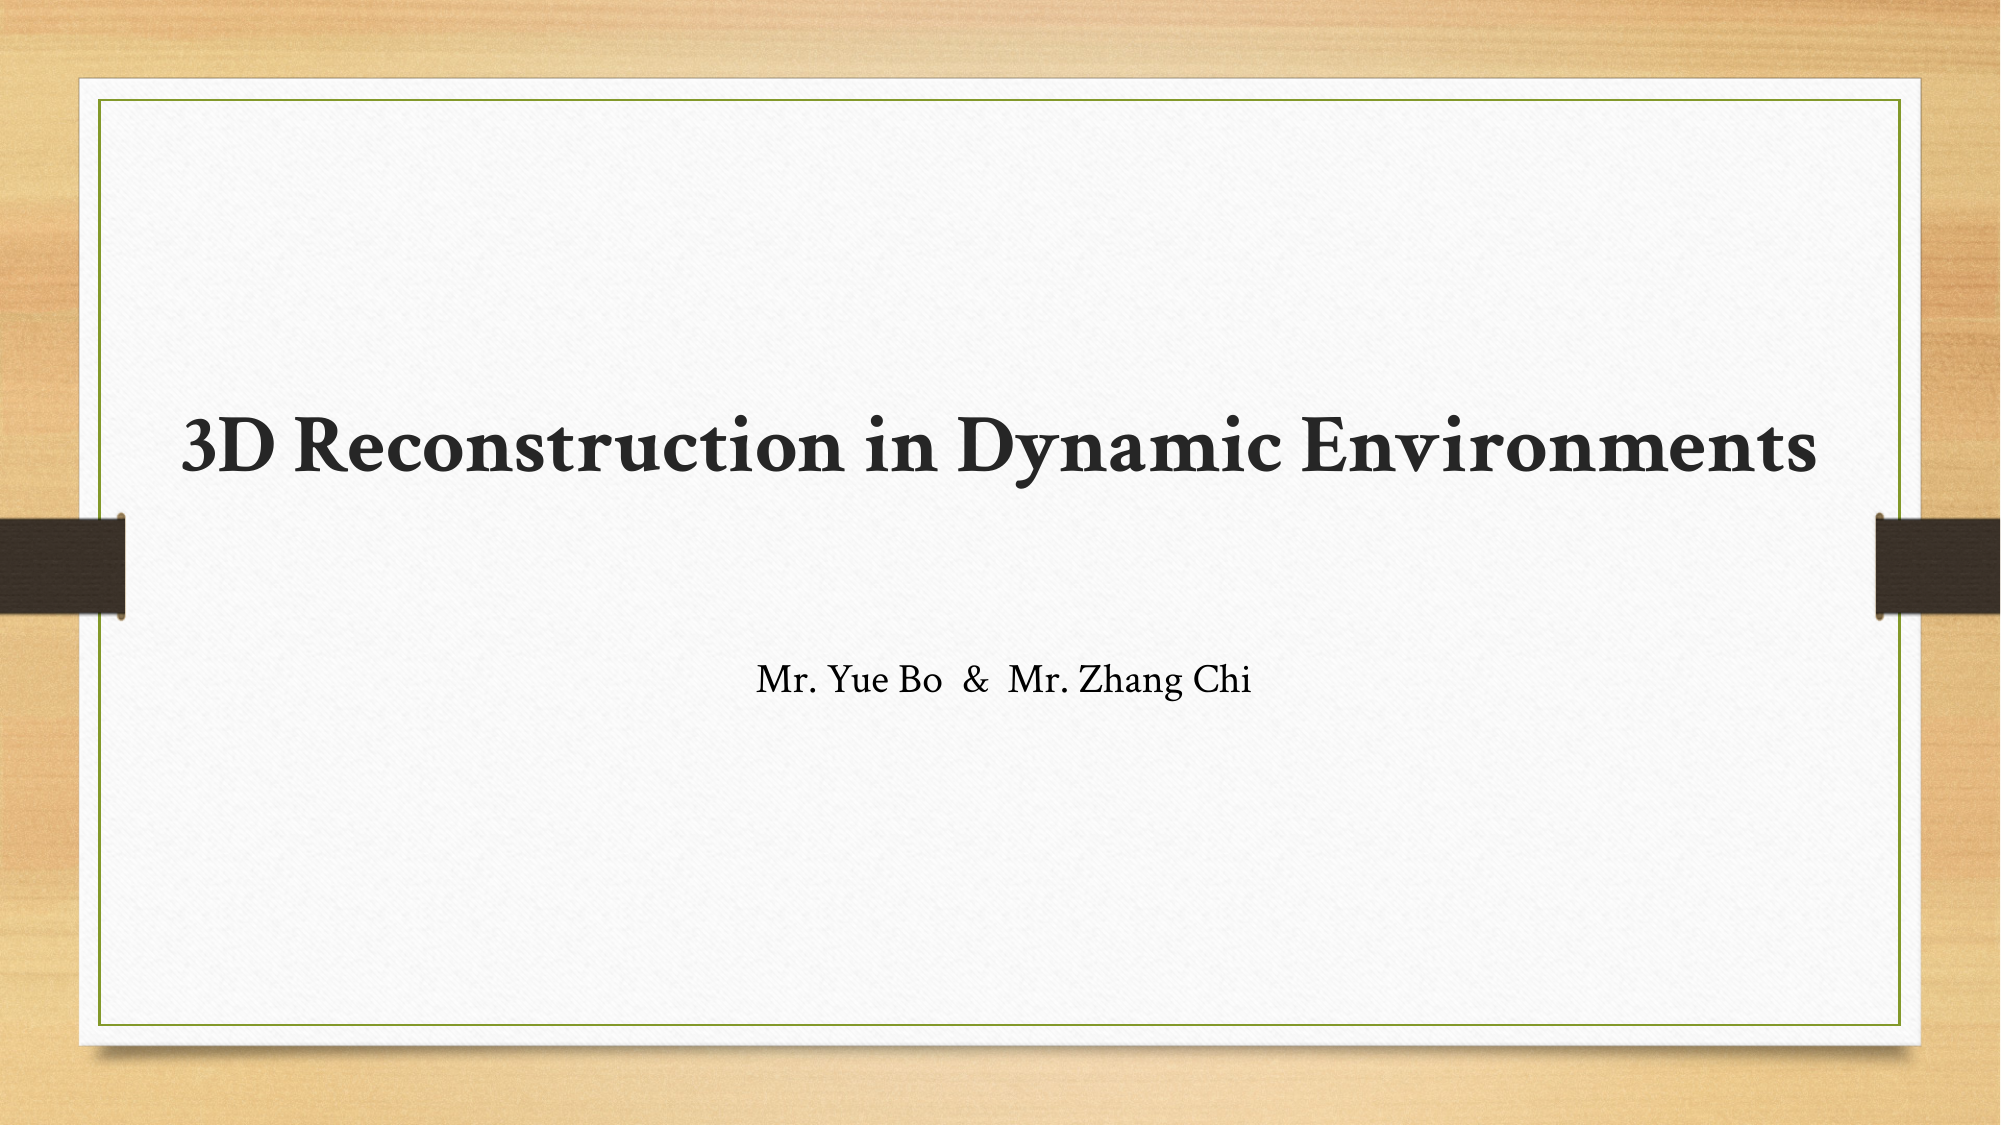

3D Reconstruction in Dynamic Environments
Mr. Yue Bo  &  Mr. Zhang Chi